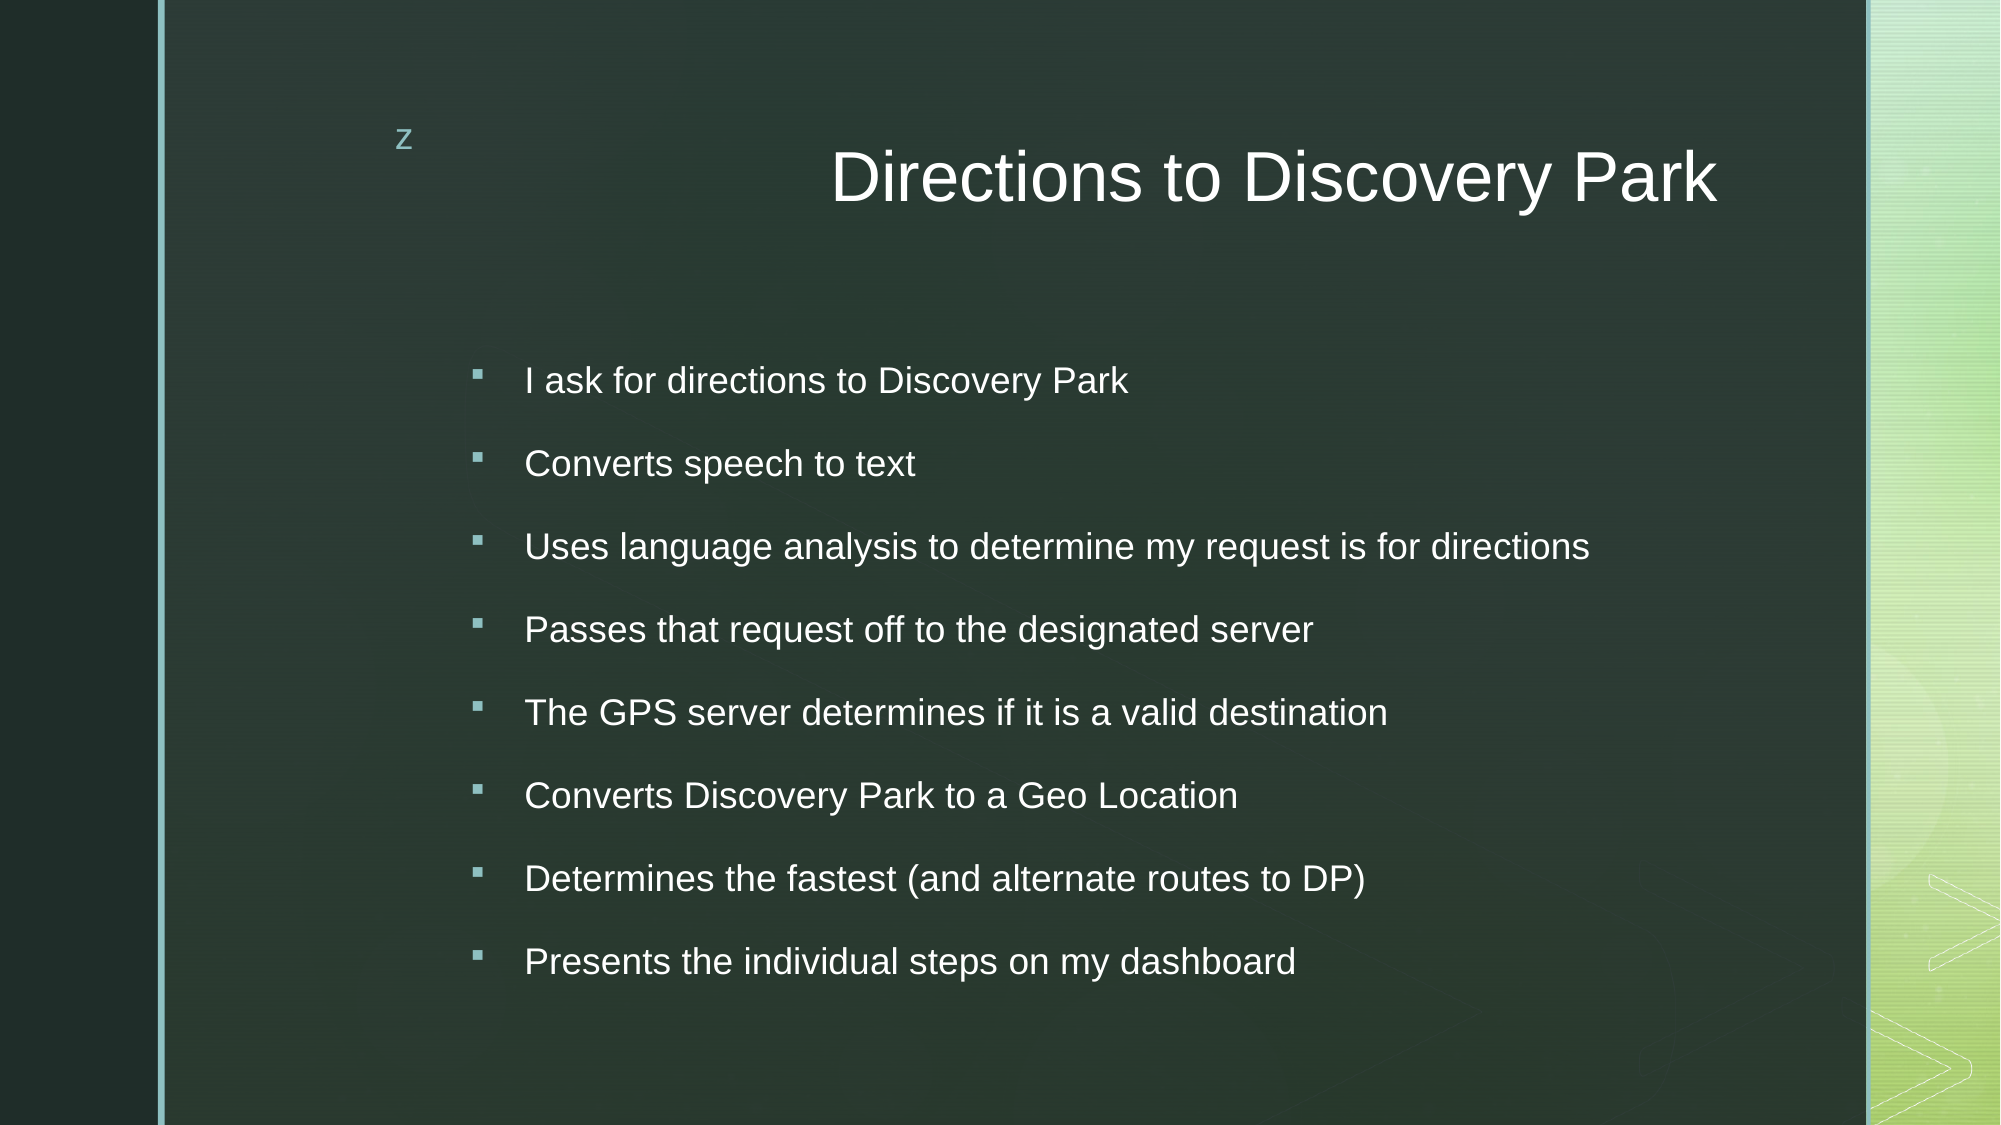

# Directions to Discovery Park
I ask for directions to Discovery Park
Converts speech to text
Uses language analysis to determine my request is for directions
Passes that request off to the designated server
The GPS server determines if it is a valid destination
Converts Discovery Park to a Geo Location
Determines the fastest (and alternate routes to DP)
Presents the individual steps on my dashboard